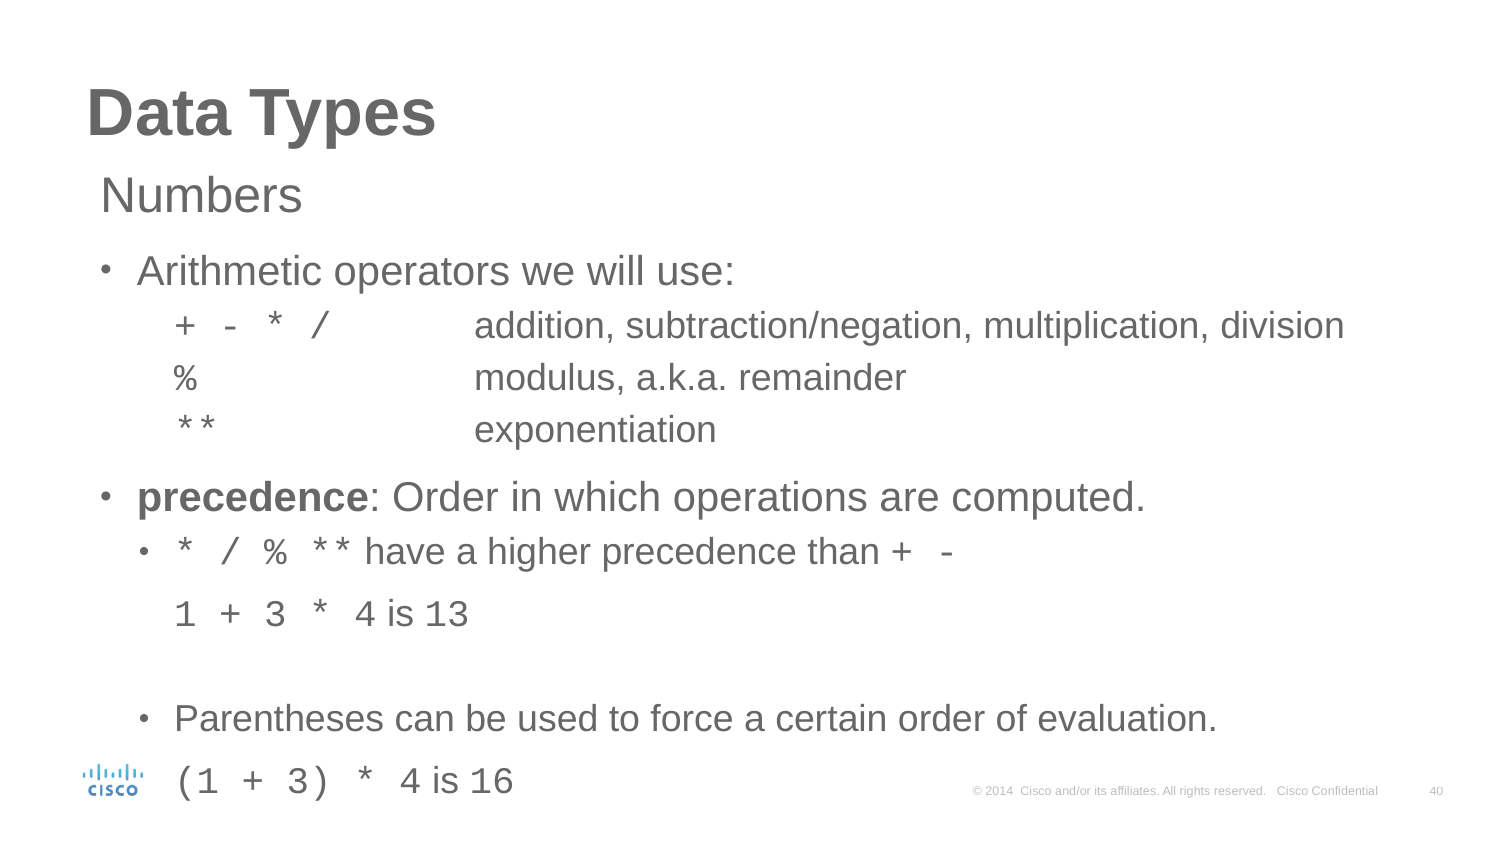

# Data Types
Numbers
Arithmetic operators we will use:
+ - * /	addition, subtraction/negation, multiplication, division
% 		modulus, a.k.a. remainder
**	 	exponentiation
precedence: Order in which operations are computed.
* / % ** have a higher precedence than + -
1 + 3 * 4 is 13

Parentheses can be used to force a certain order of evaluation.
(1 + 3) * 4 is 16